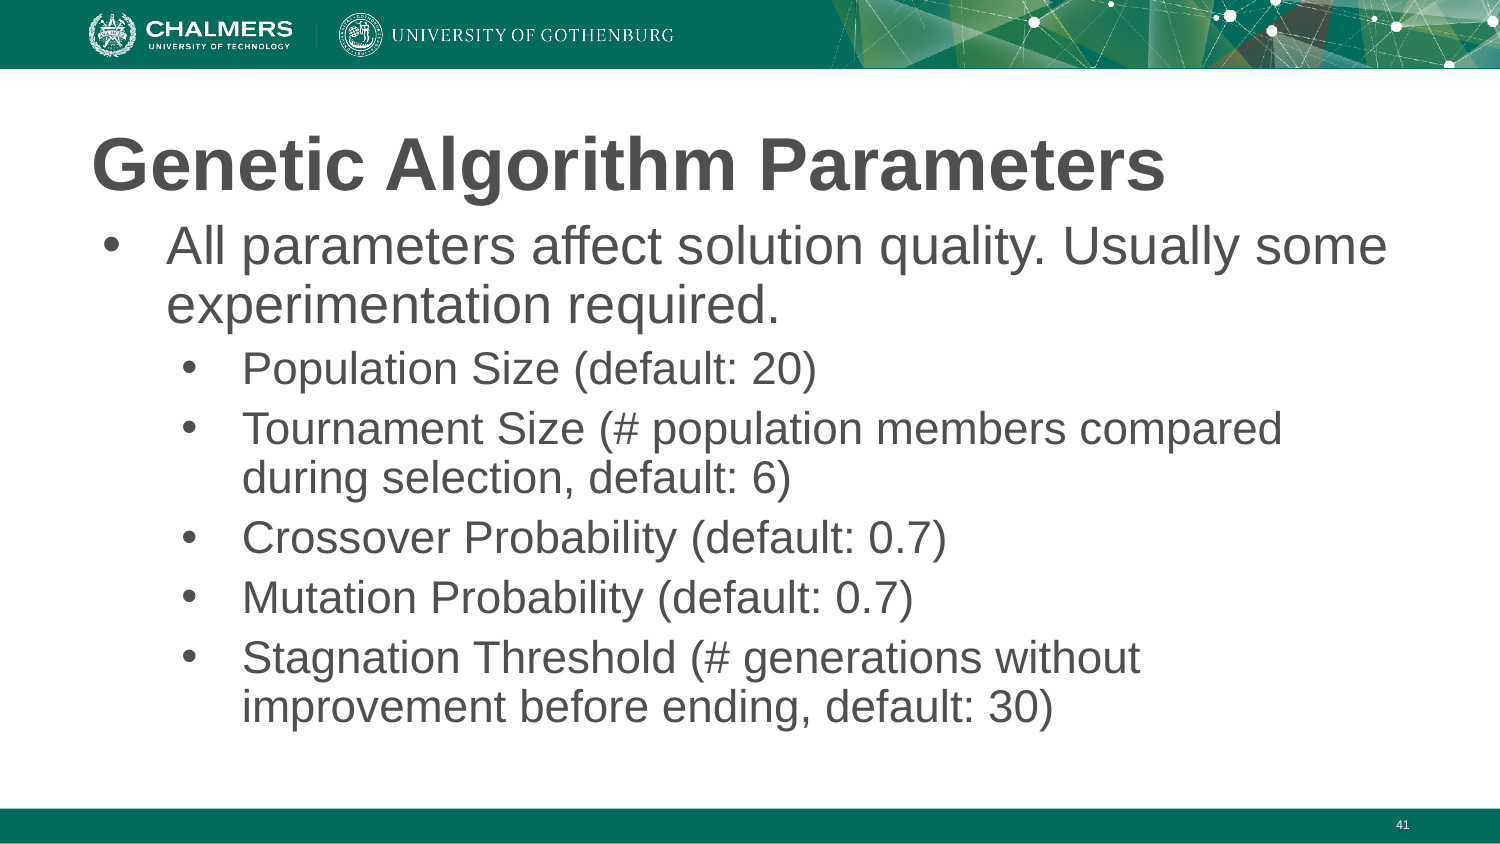

# Genetic Algorithm Parameters
All parameters affect solution quality. Usually some experimentation required.
Population Size (default: 20)
Tournament Size (# population members compared during selection, default: 6)
Crossover Probability (default: 0.7)
Mutation Probability (default: 0.7)
Stagnation Threshold (# generations without improvement before ending, default: 30)
41